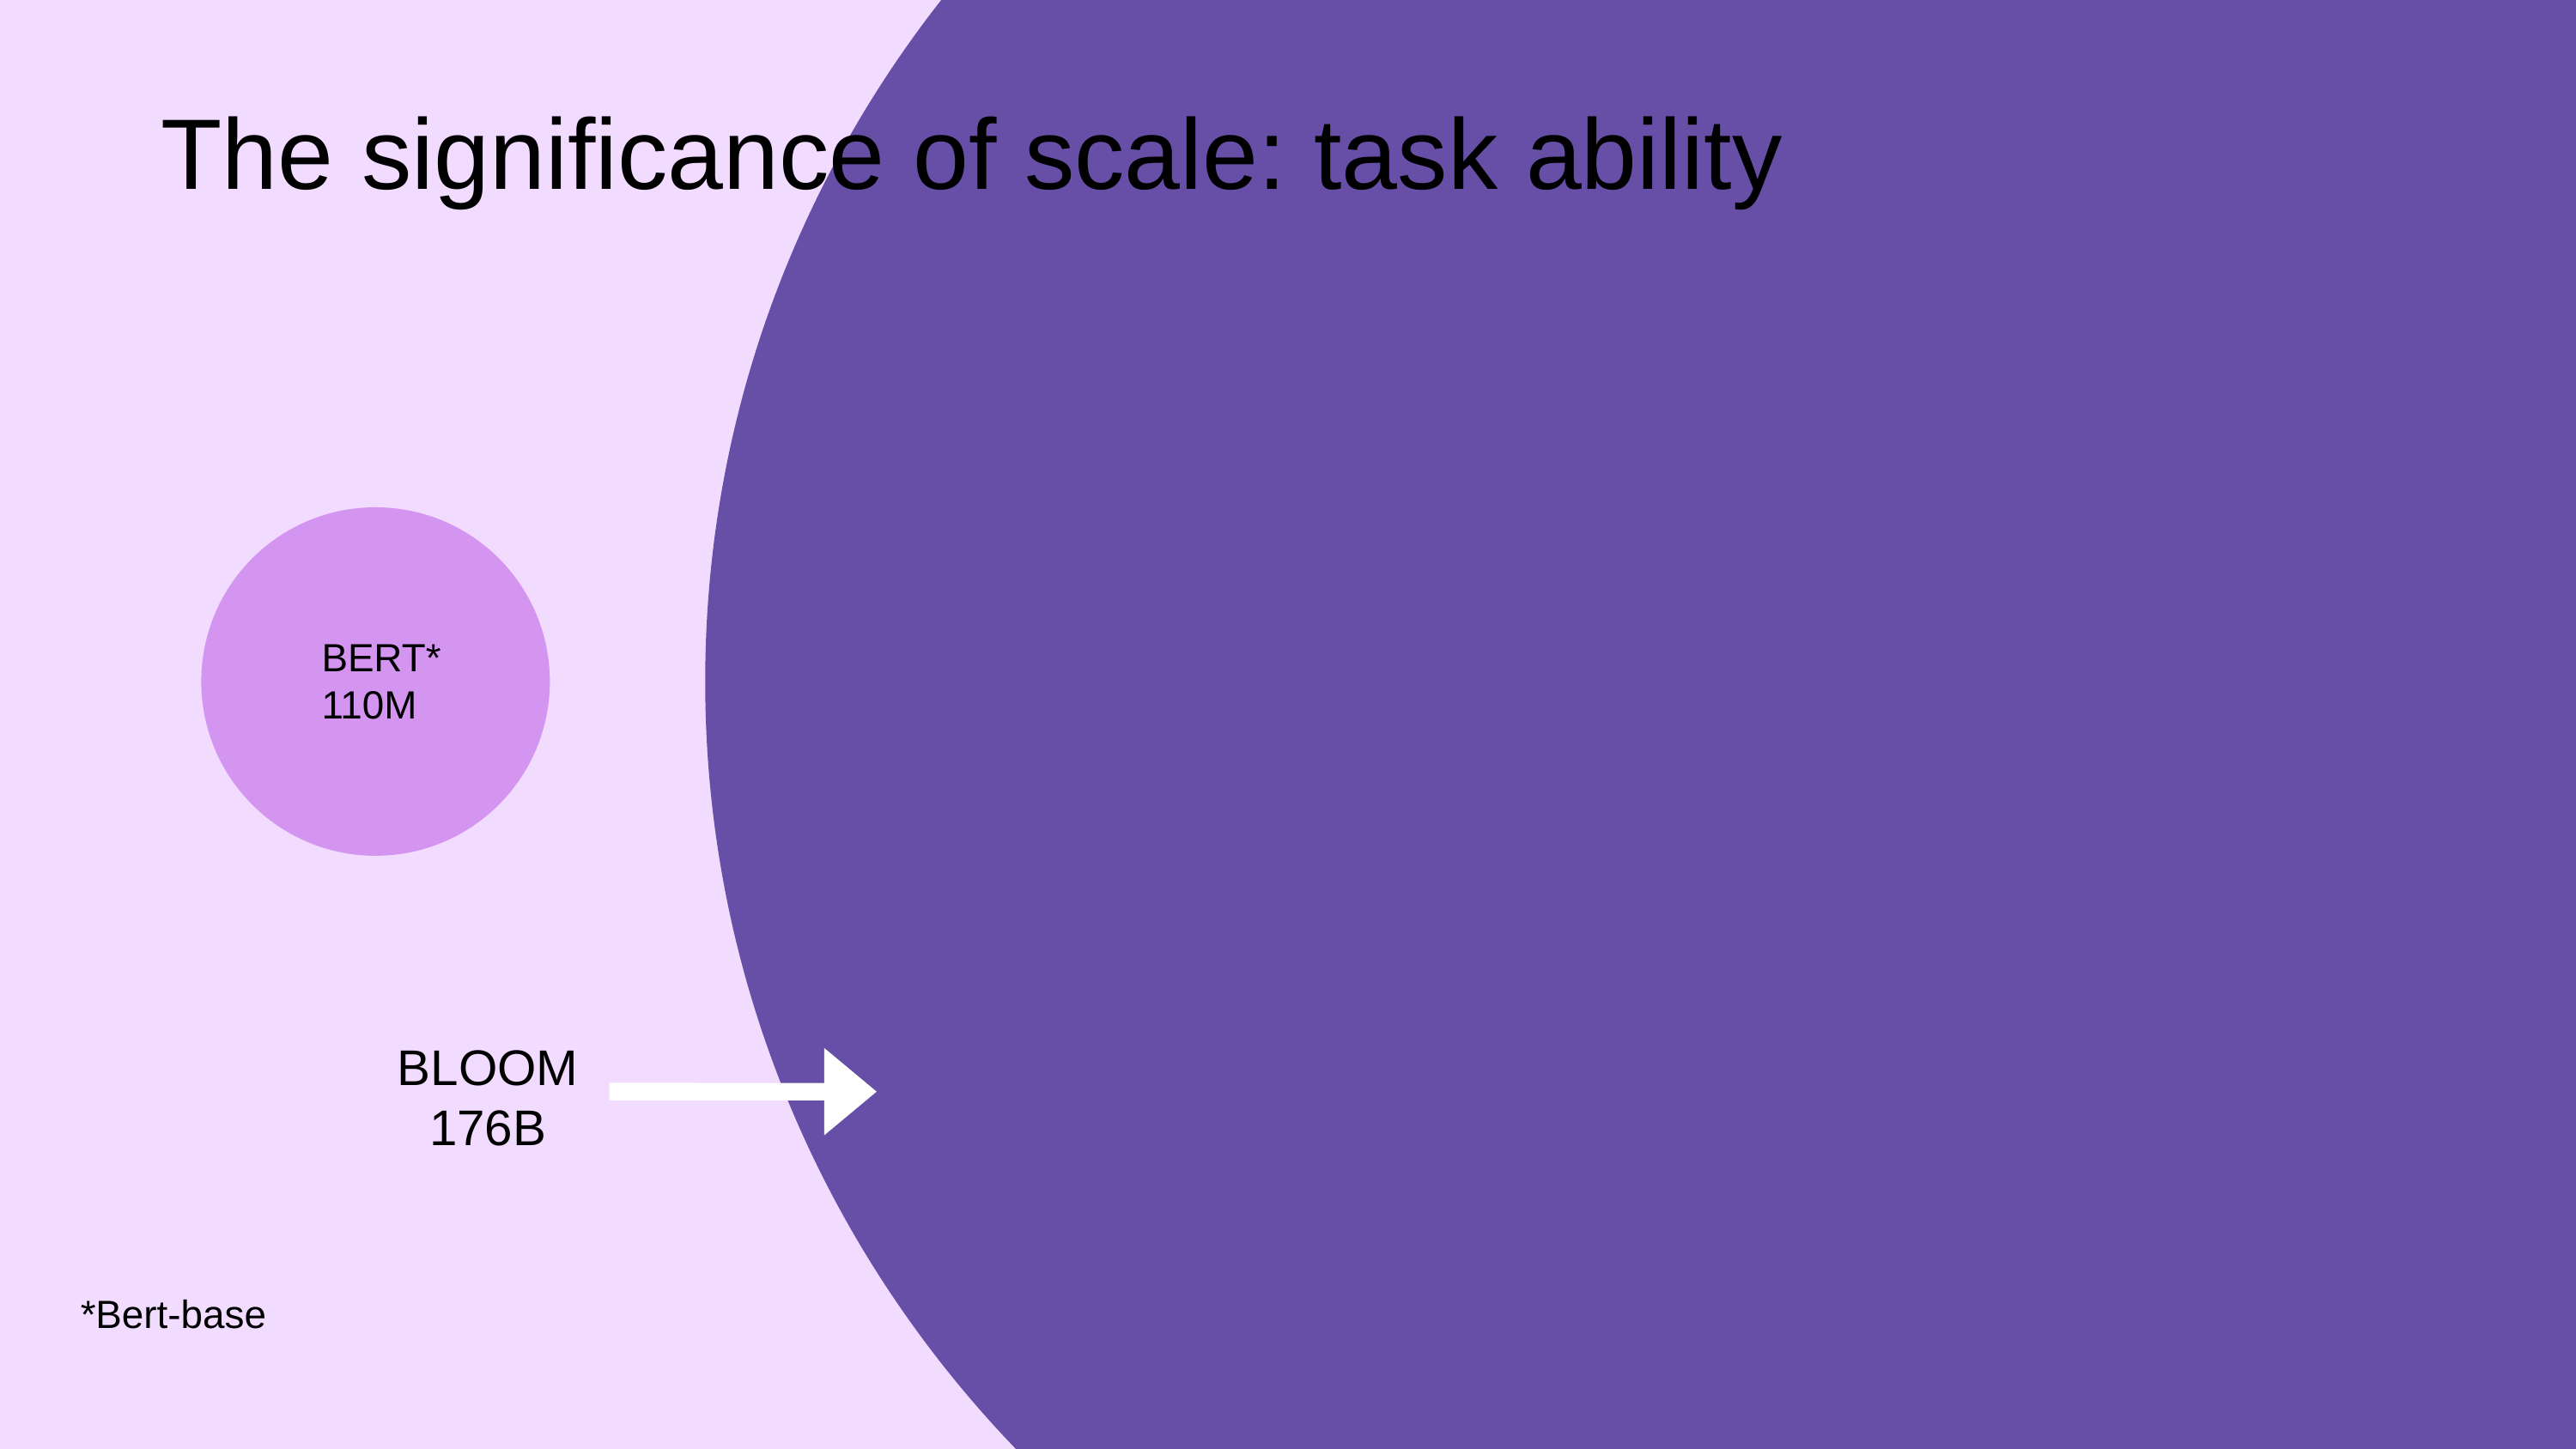

The significance of scale: task ability

BERT* 110M
BLOOM 176B

*Bert-base